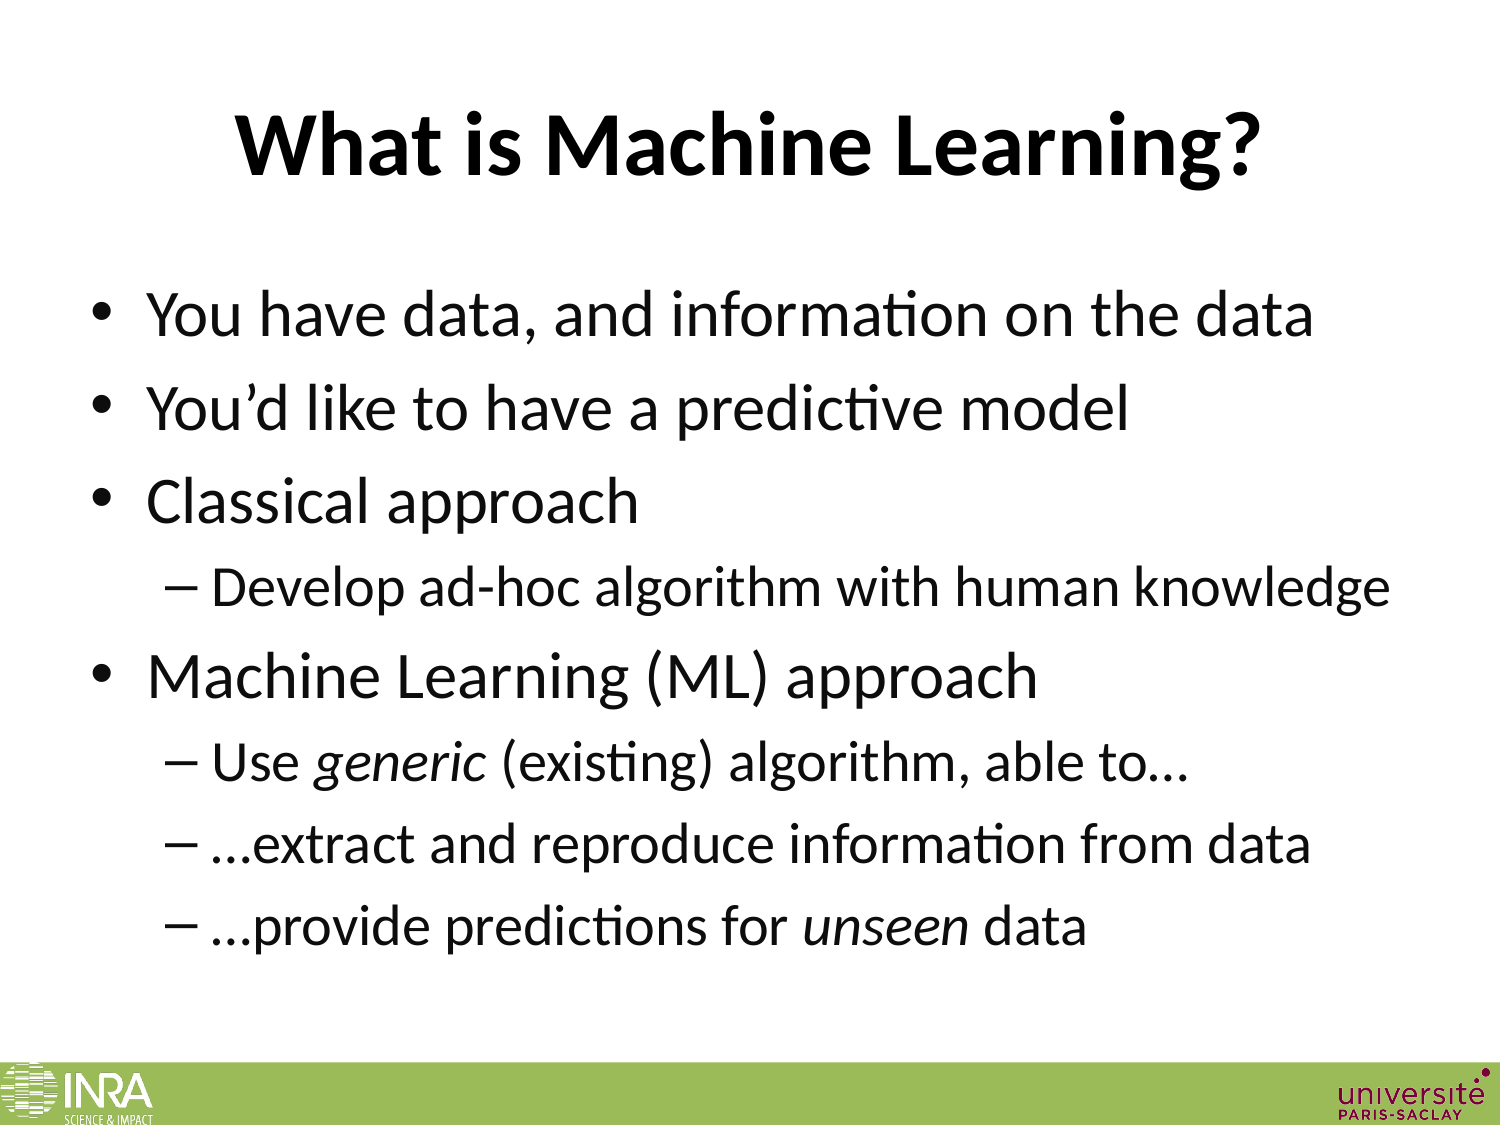

# What is Machine Learning?
You have data, and information on the data
You’d like to have a predictive model
Classical approach
Develop ad-hoc algorithm with human knowledge
Machine Learning (ML) approach
Use generic (existing) algorithm, able to…
…extract and reproduce information from data
…provide predictions for unseen data